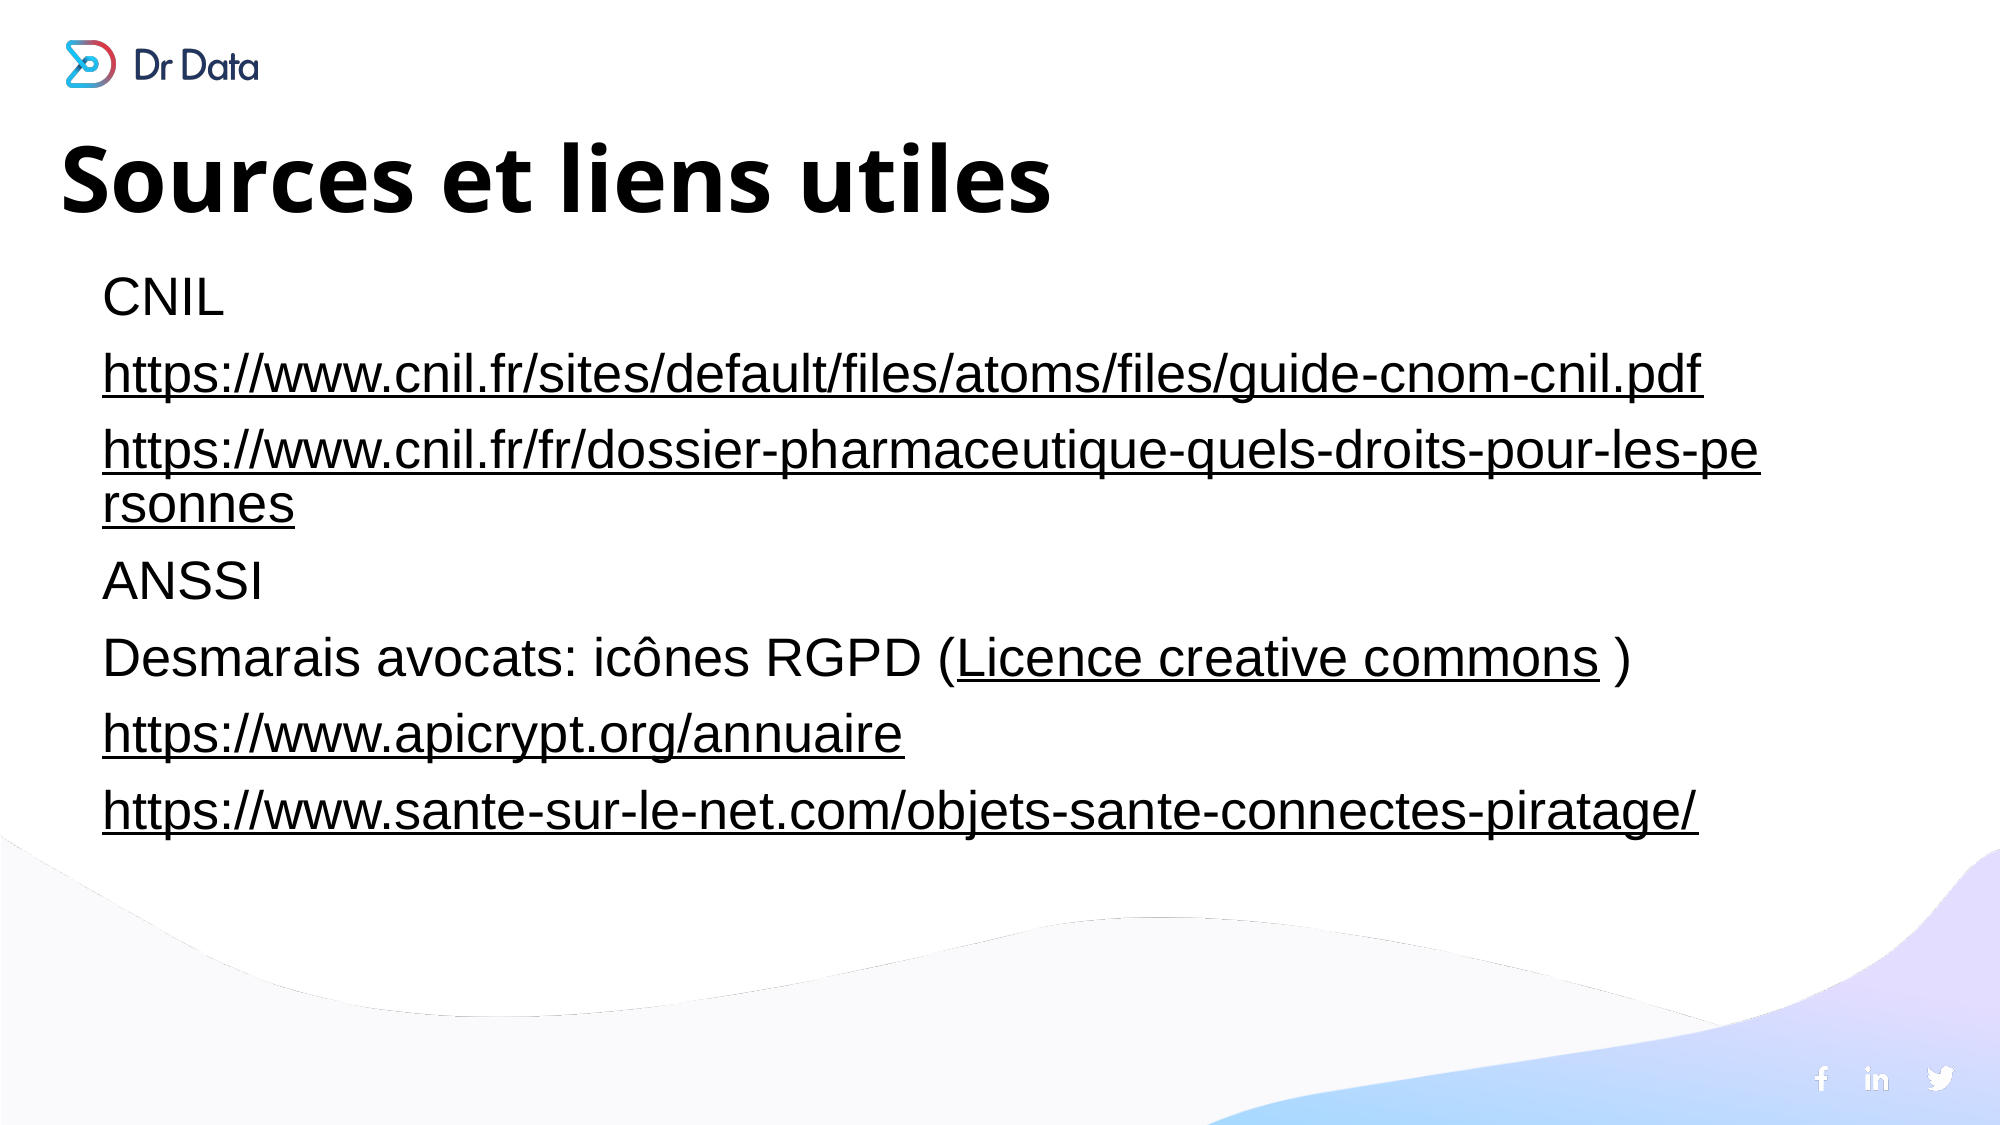

Sources et liens utiles
CNIL
https://www.cnil.fr/sites/default/files/atoms/files/guide-cnom-cnil.pdf
https://www.cnil.fr/fr/dossier-pharmaceutique-quels-droits-pour-les-personnes
ANSSI
Desmarais avocats: icônes RGPD (Licence creative commons )
https://www.apicrypt.org/annuaire
https://www.sante-sur-le-net.com/objets-sante-connectes-piratage/